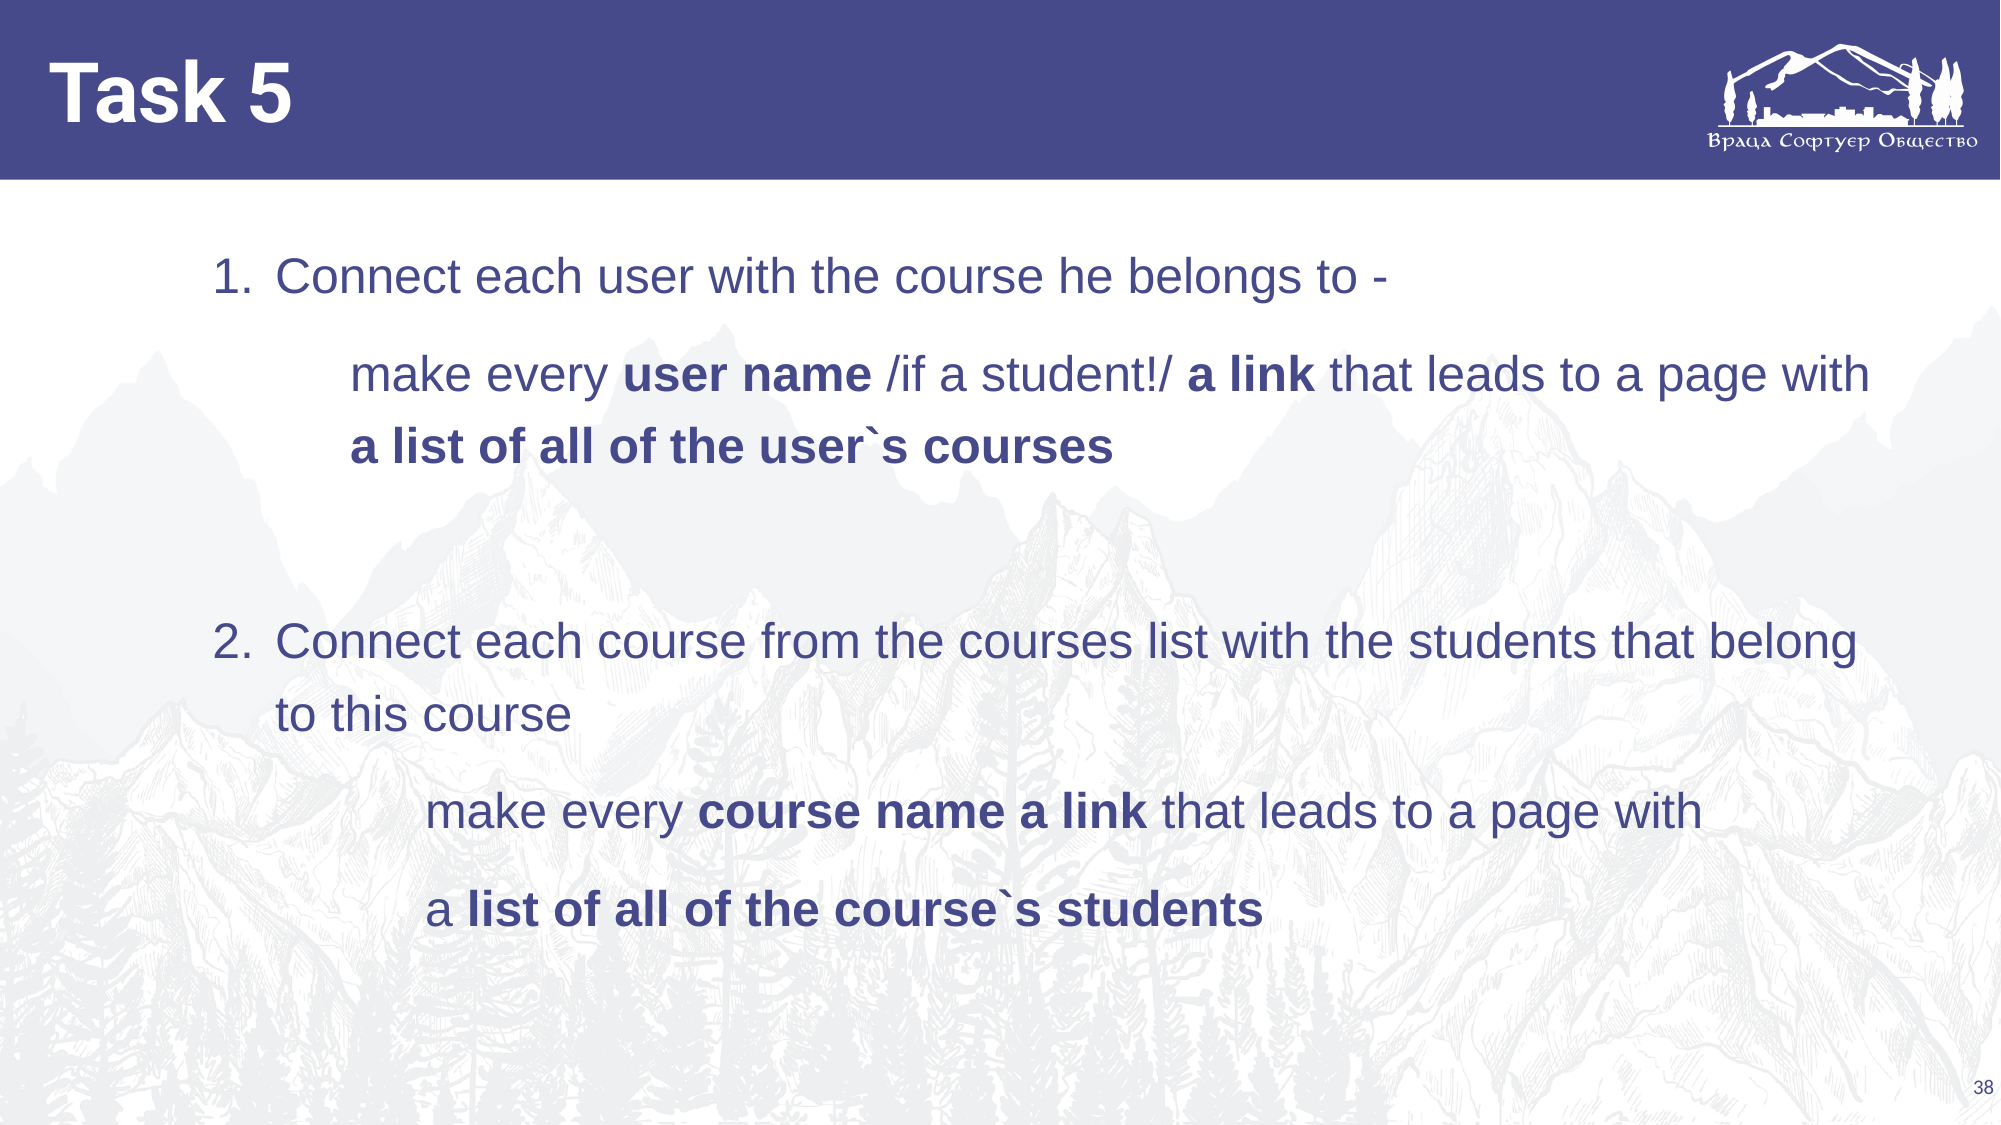

# Task 5
Connect each user with the course he belongs to -
make every user name /if a student!/ a link that leads to a page with a list of all of the user`s courses

Connect each course from the courses list with the students that belong to this course
make every course name a link that leads to a page with
a list of all of the course`s students

38